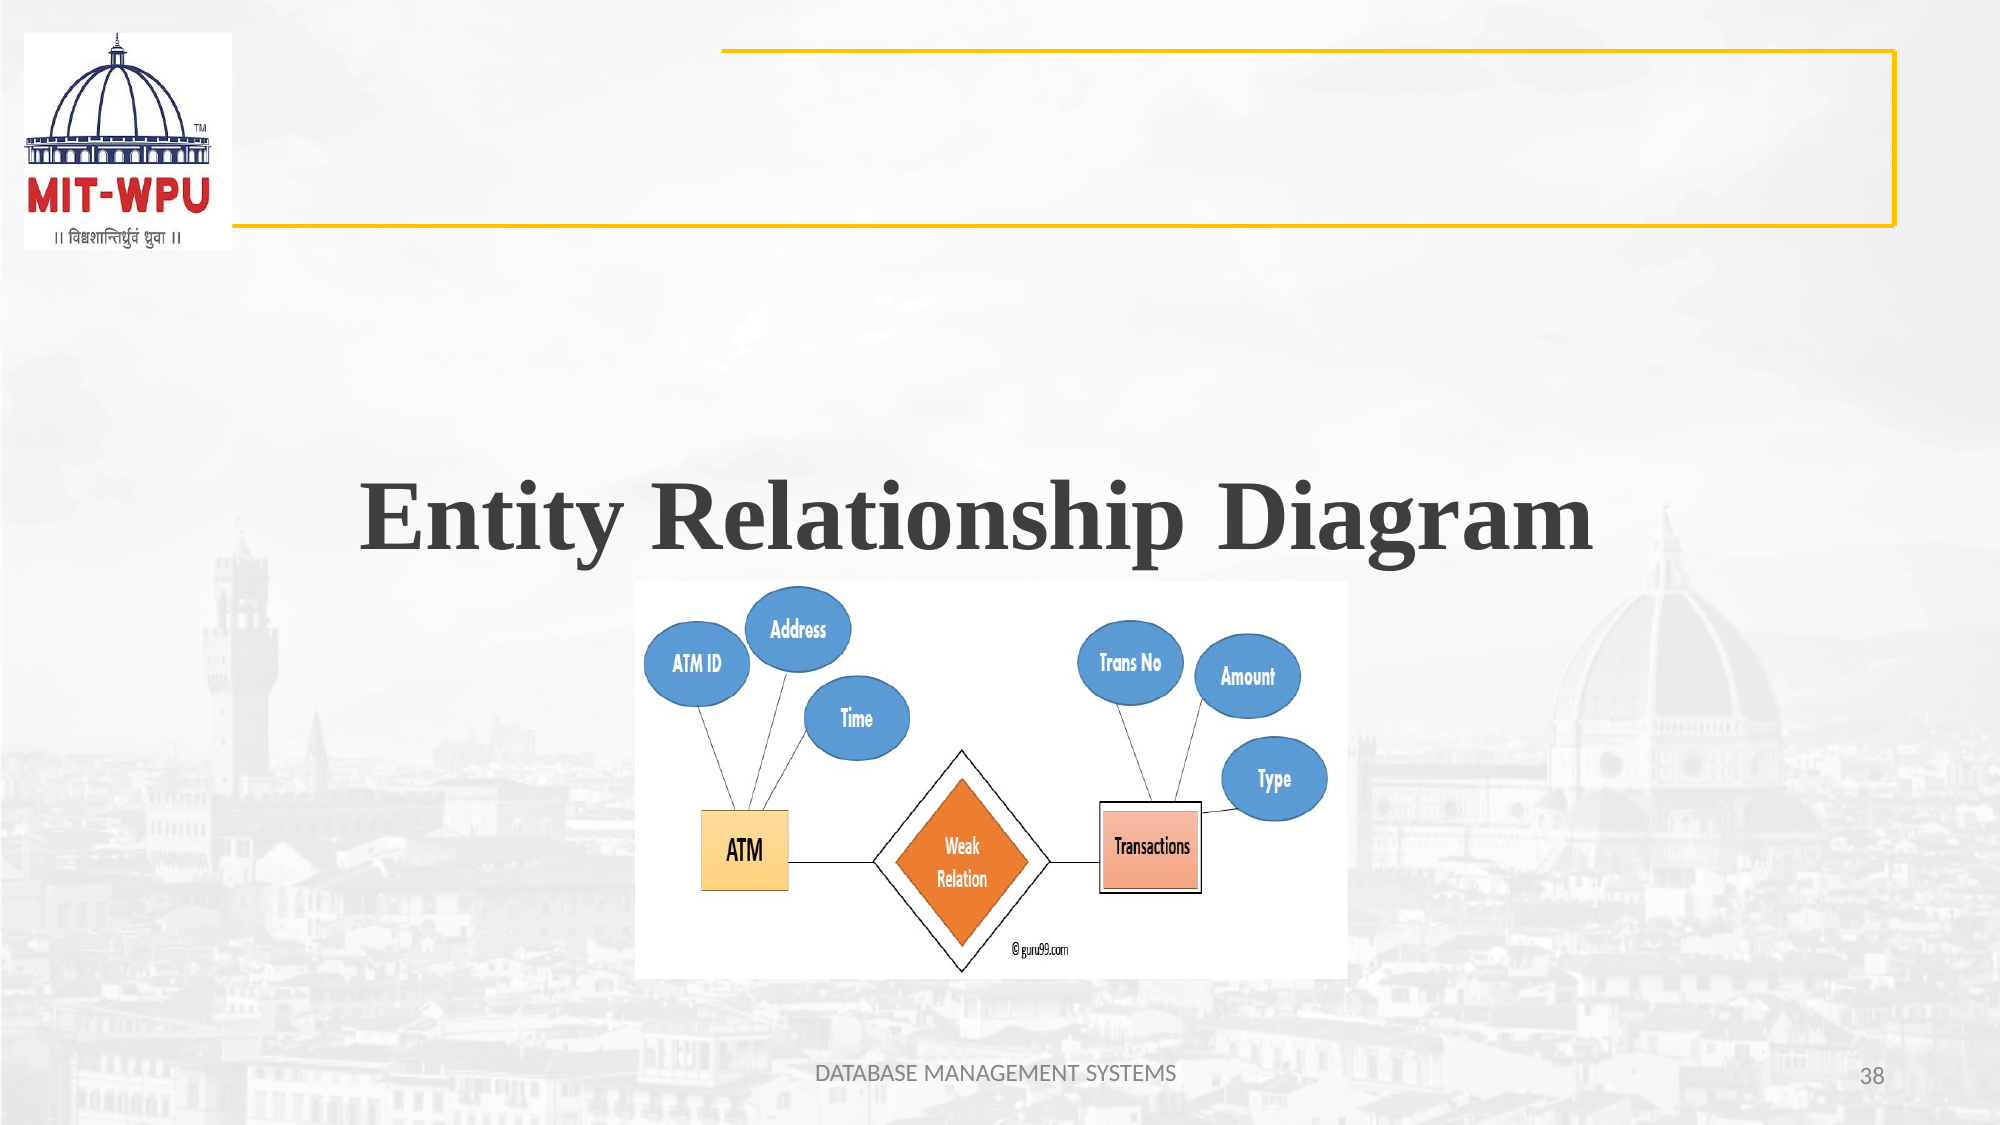

# Entity Relationship	Diagram

DATABASE MANAGEMENT SYSTEMS
38